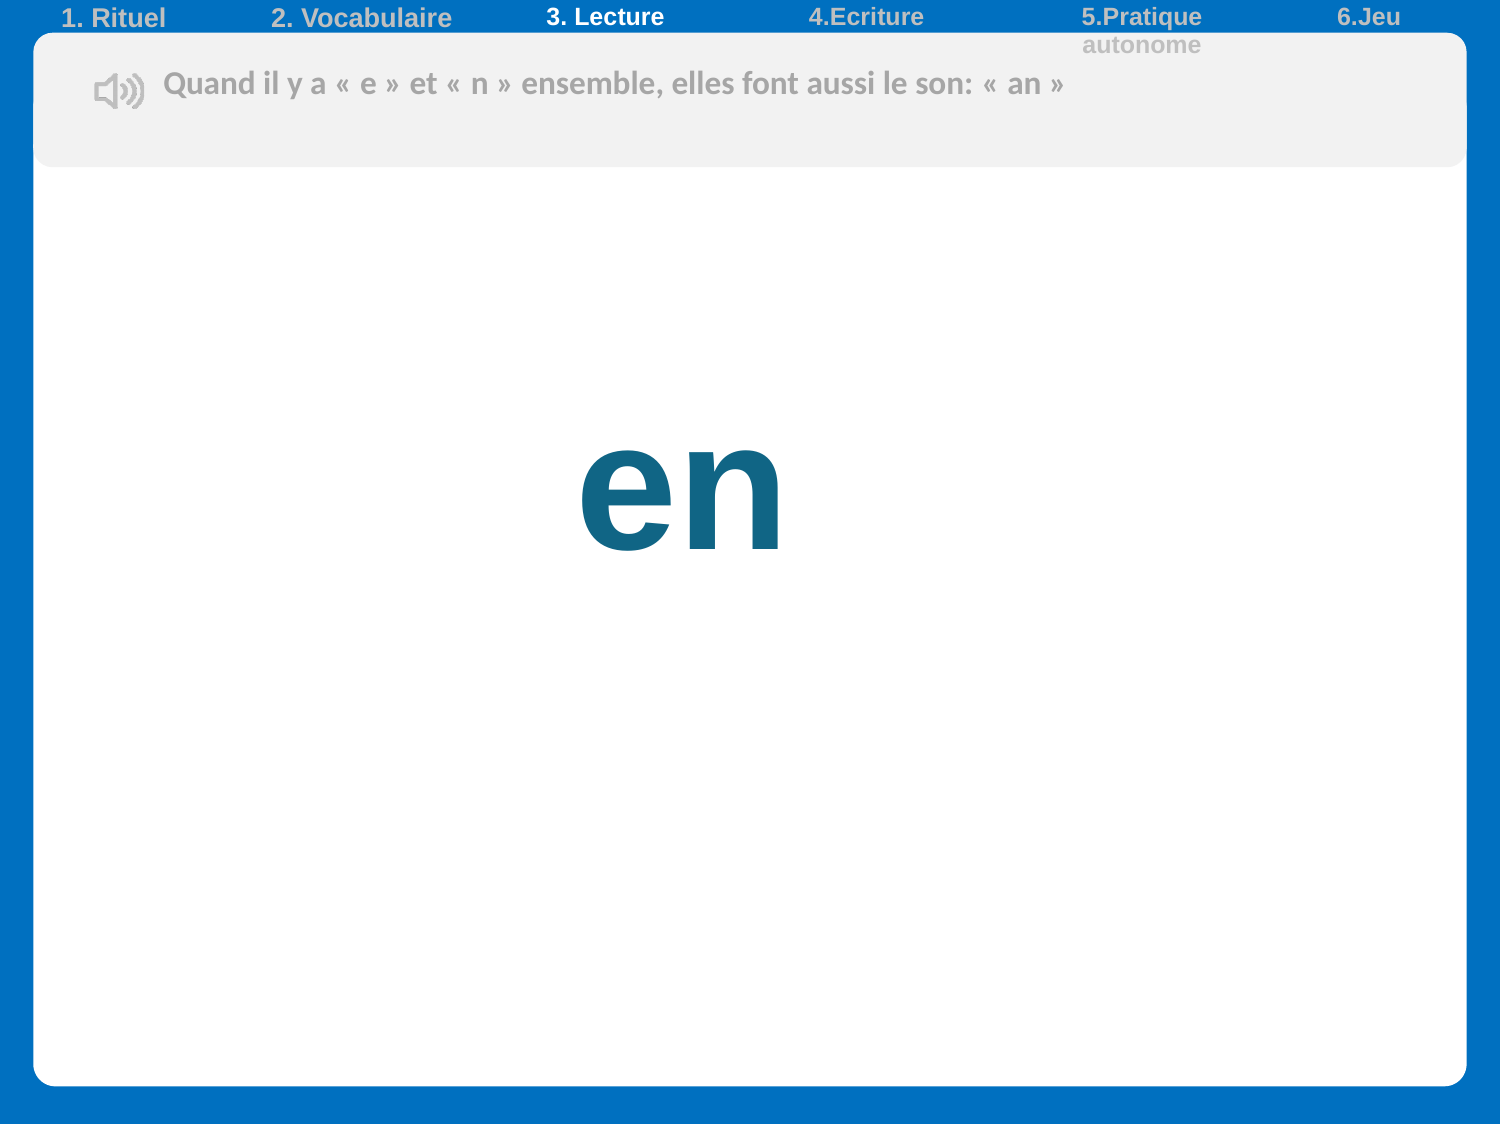

| 1. Rituel | 2. Vocabulaire | 3. Lecture | 4.Ecriture | 5.Pratique autonome | 6.Jeu |
| --- | --- | --- | --- | --- | --- |

Quand il y a « e » et « n » ensemble, elles font aussi le son: « an »

  en